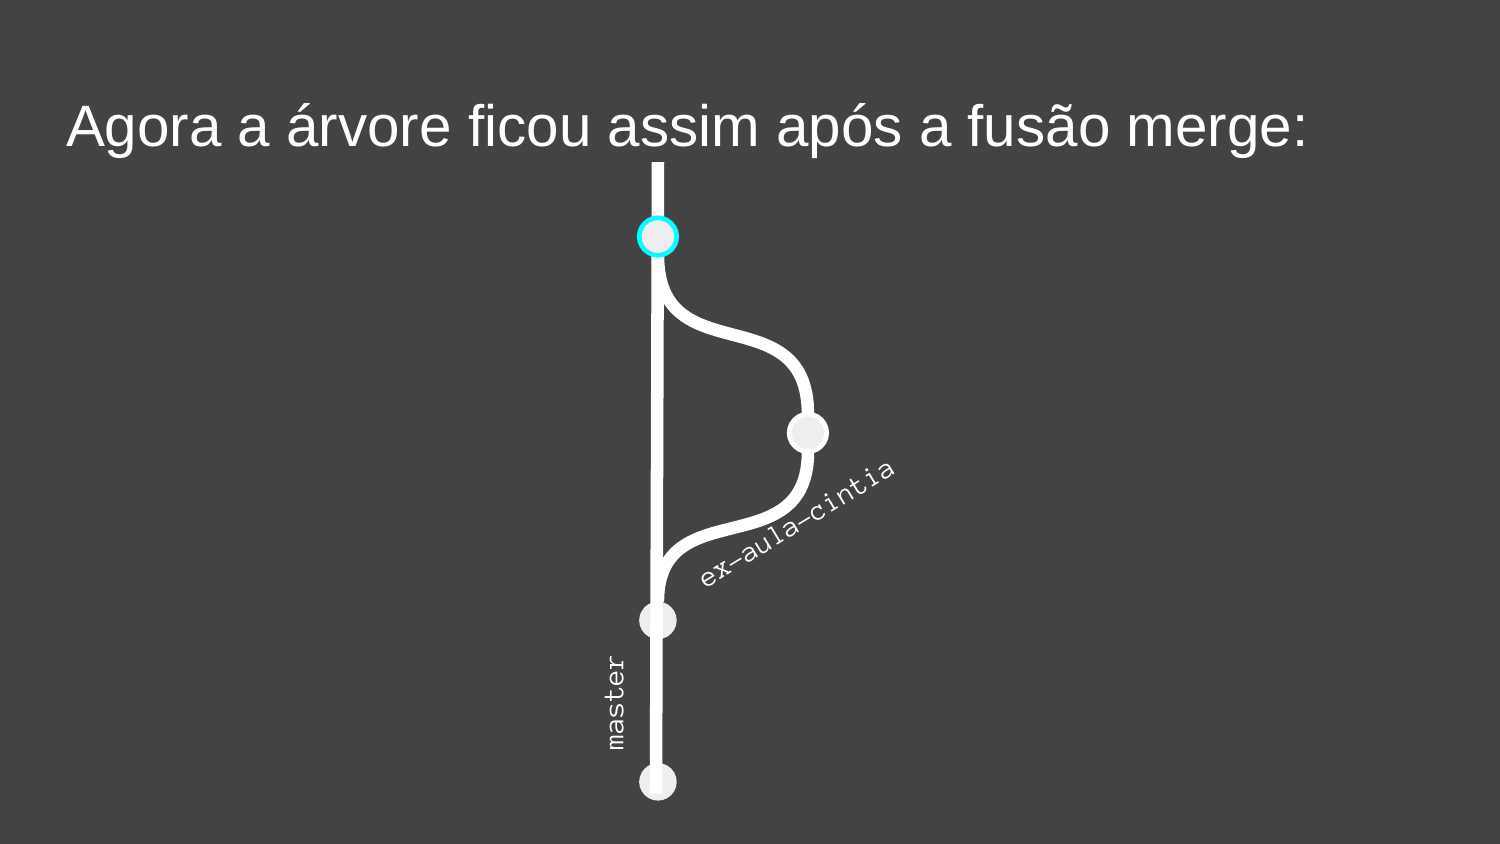

# Agora a árvore ficou assim após a fusão merge:

ex-aula-cintia

master